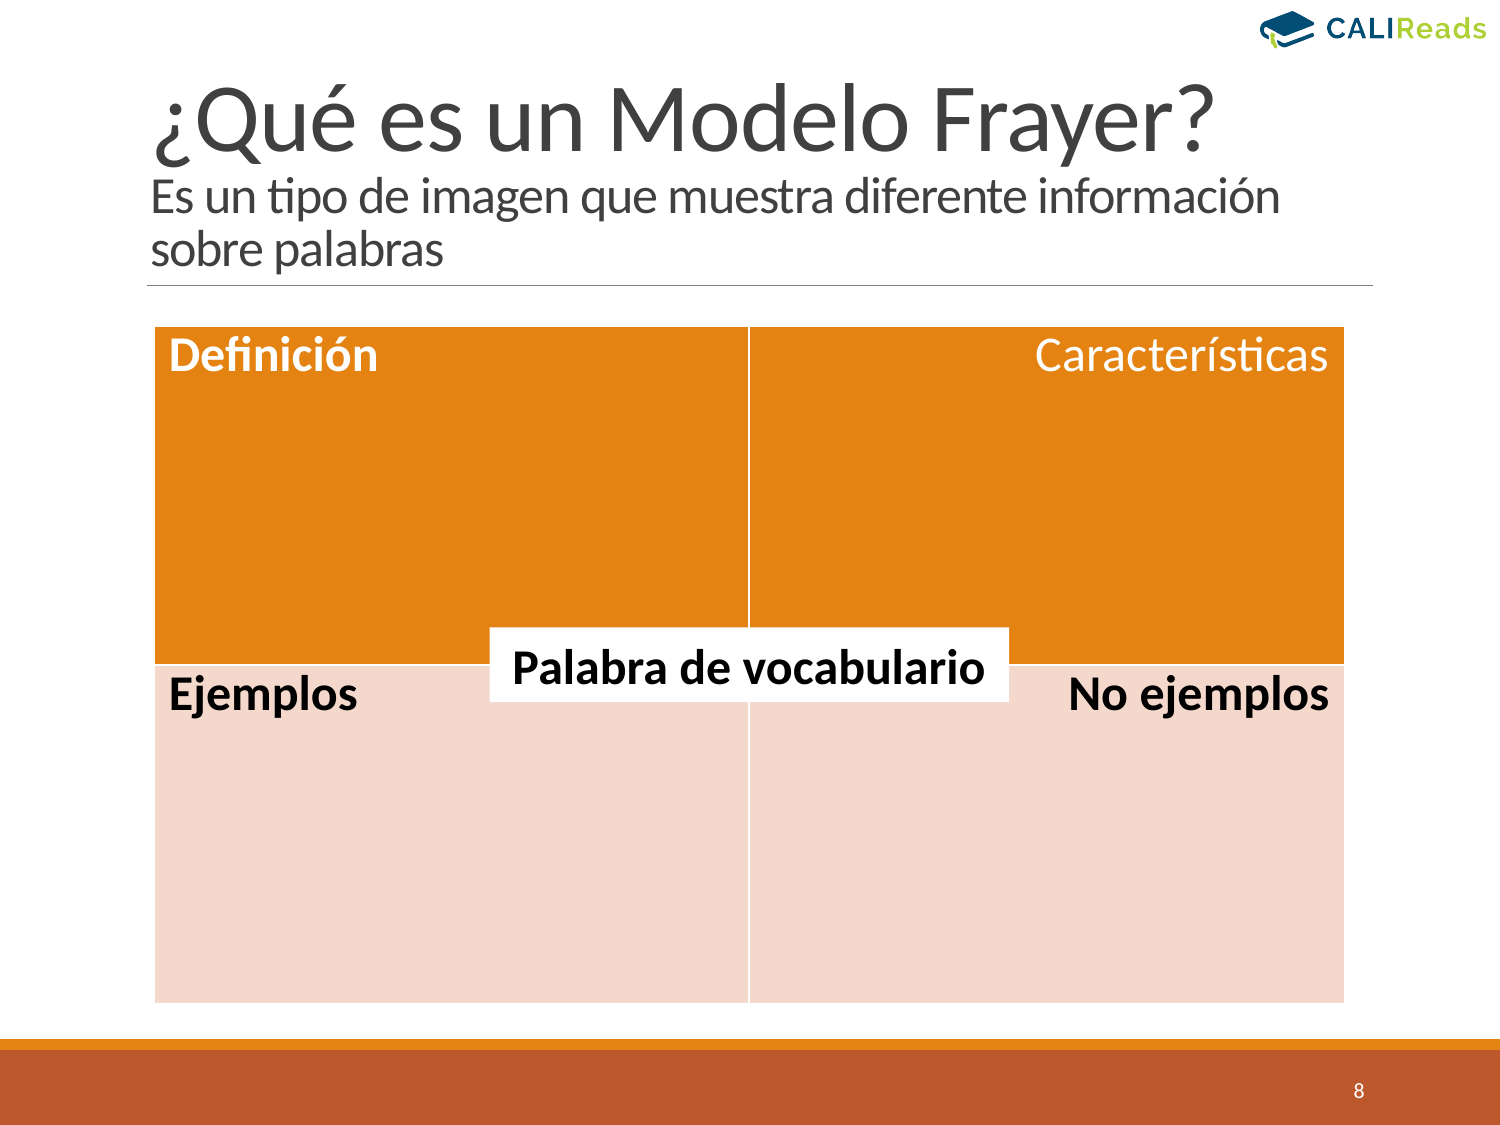

# ¿Qué es un Modelo Frayer? Es un tipo de imagen que muestra diferente información sobre palabras
| Definición | Características |
| --- | --- |
| Ejemplos | No ejemplos |
Palabra de vocabulario
8